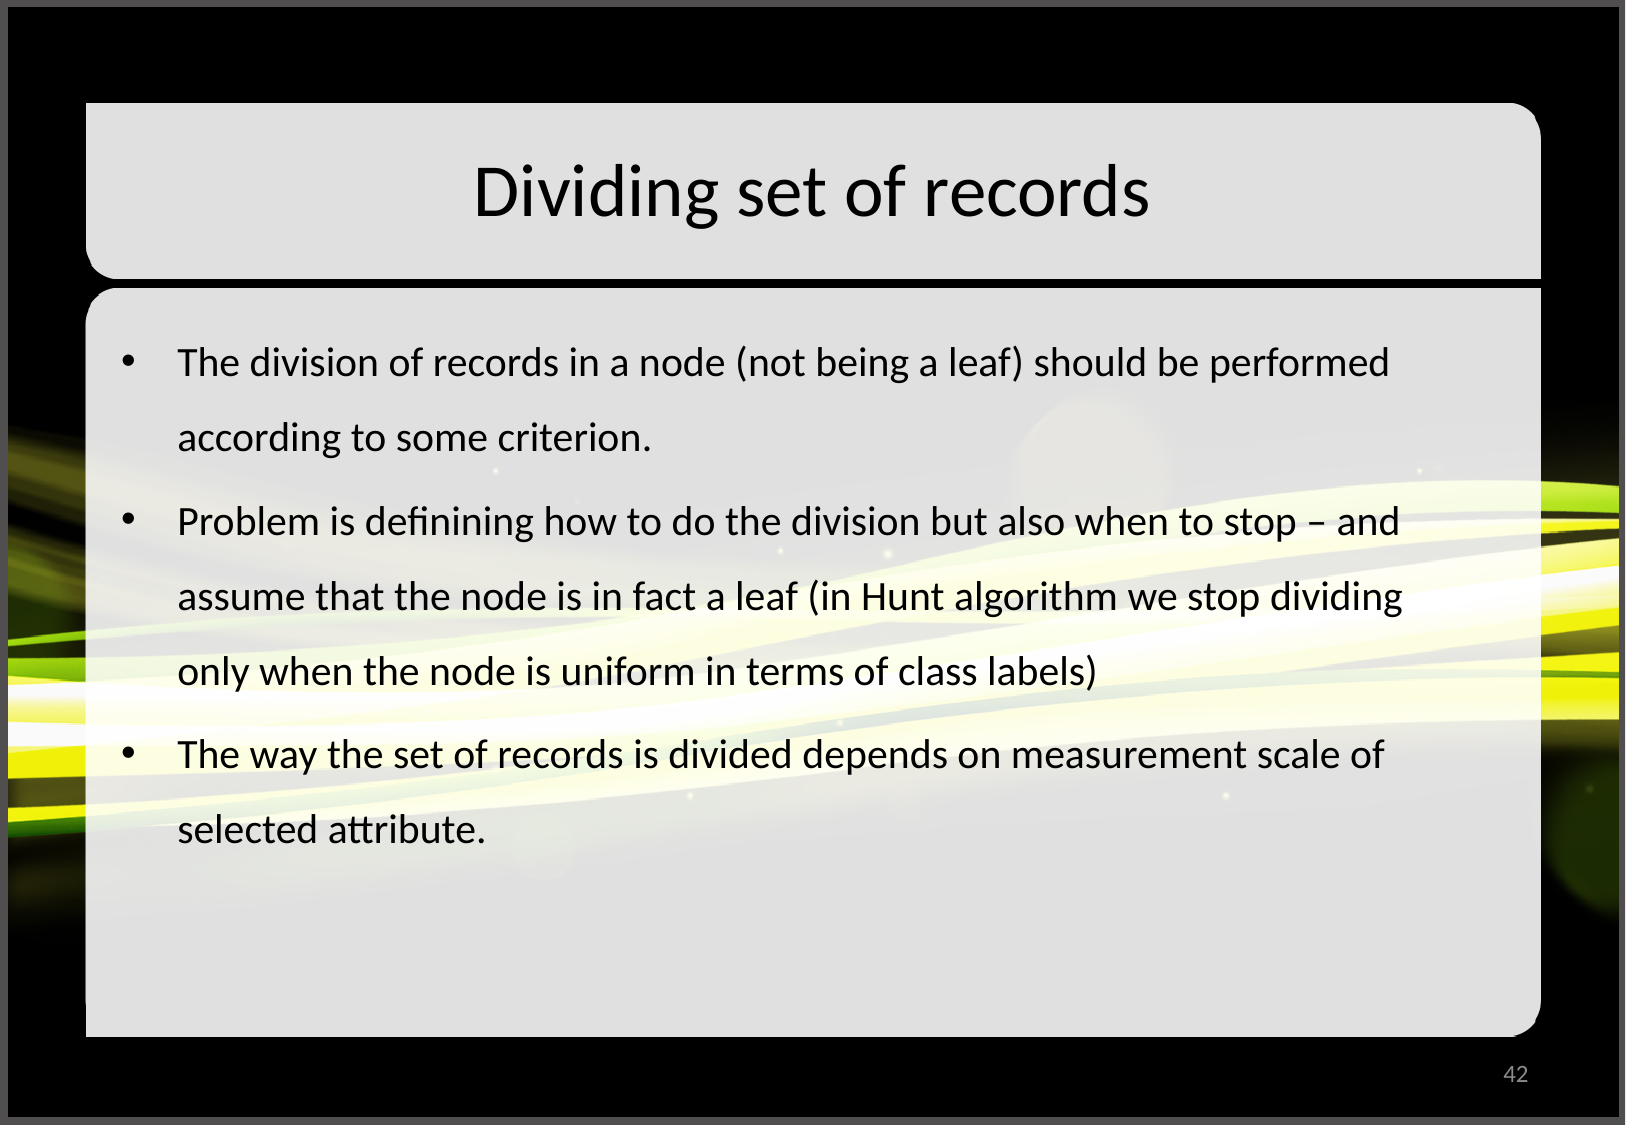

# Dividing set of records
The division of records in a node (not being a leaf) should be performed according to some criterion.
Problem is definining how to do the division but also when to stop – and assume that the node is in fact a leaf (in Hunt algorithm we stop dividing only when the node is uniform in terms of class labels)
The way the set of records is divided depends on measurement scale of selected attribute.
42